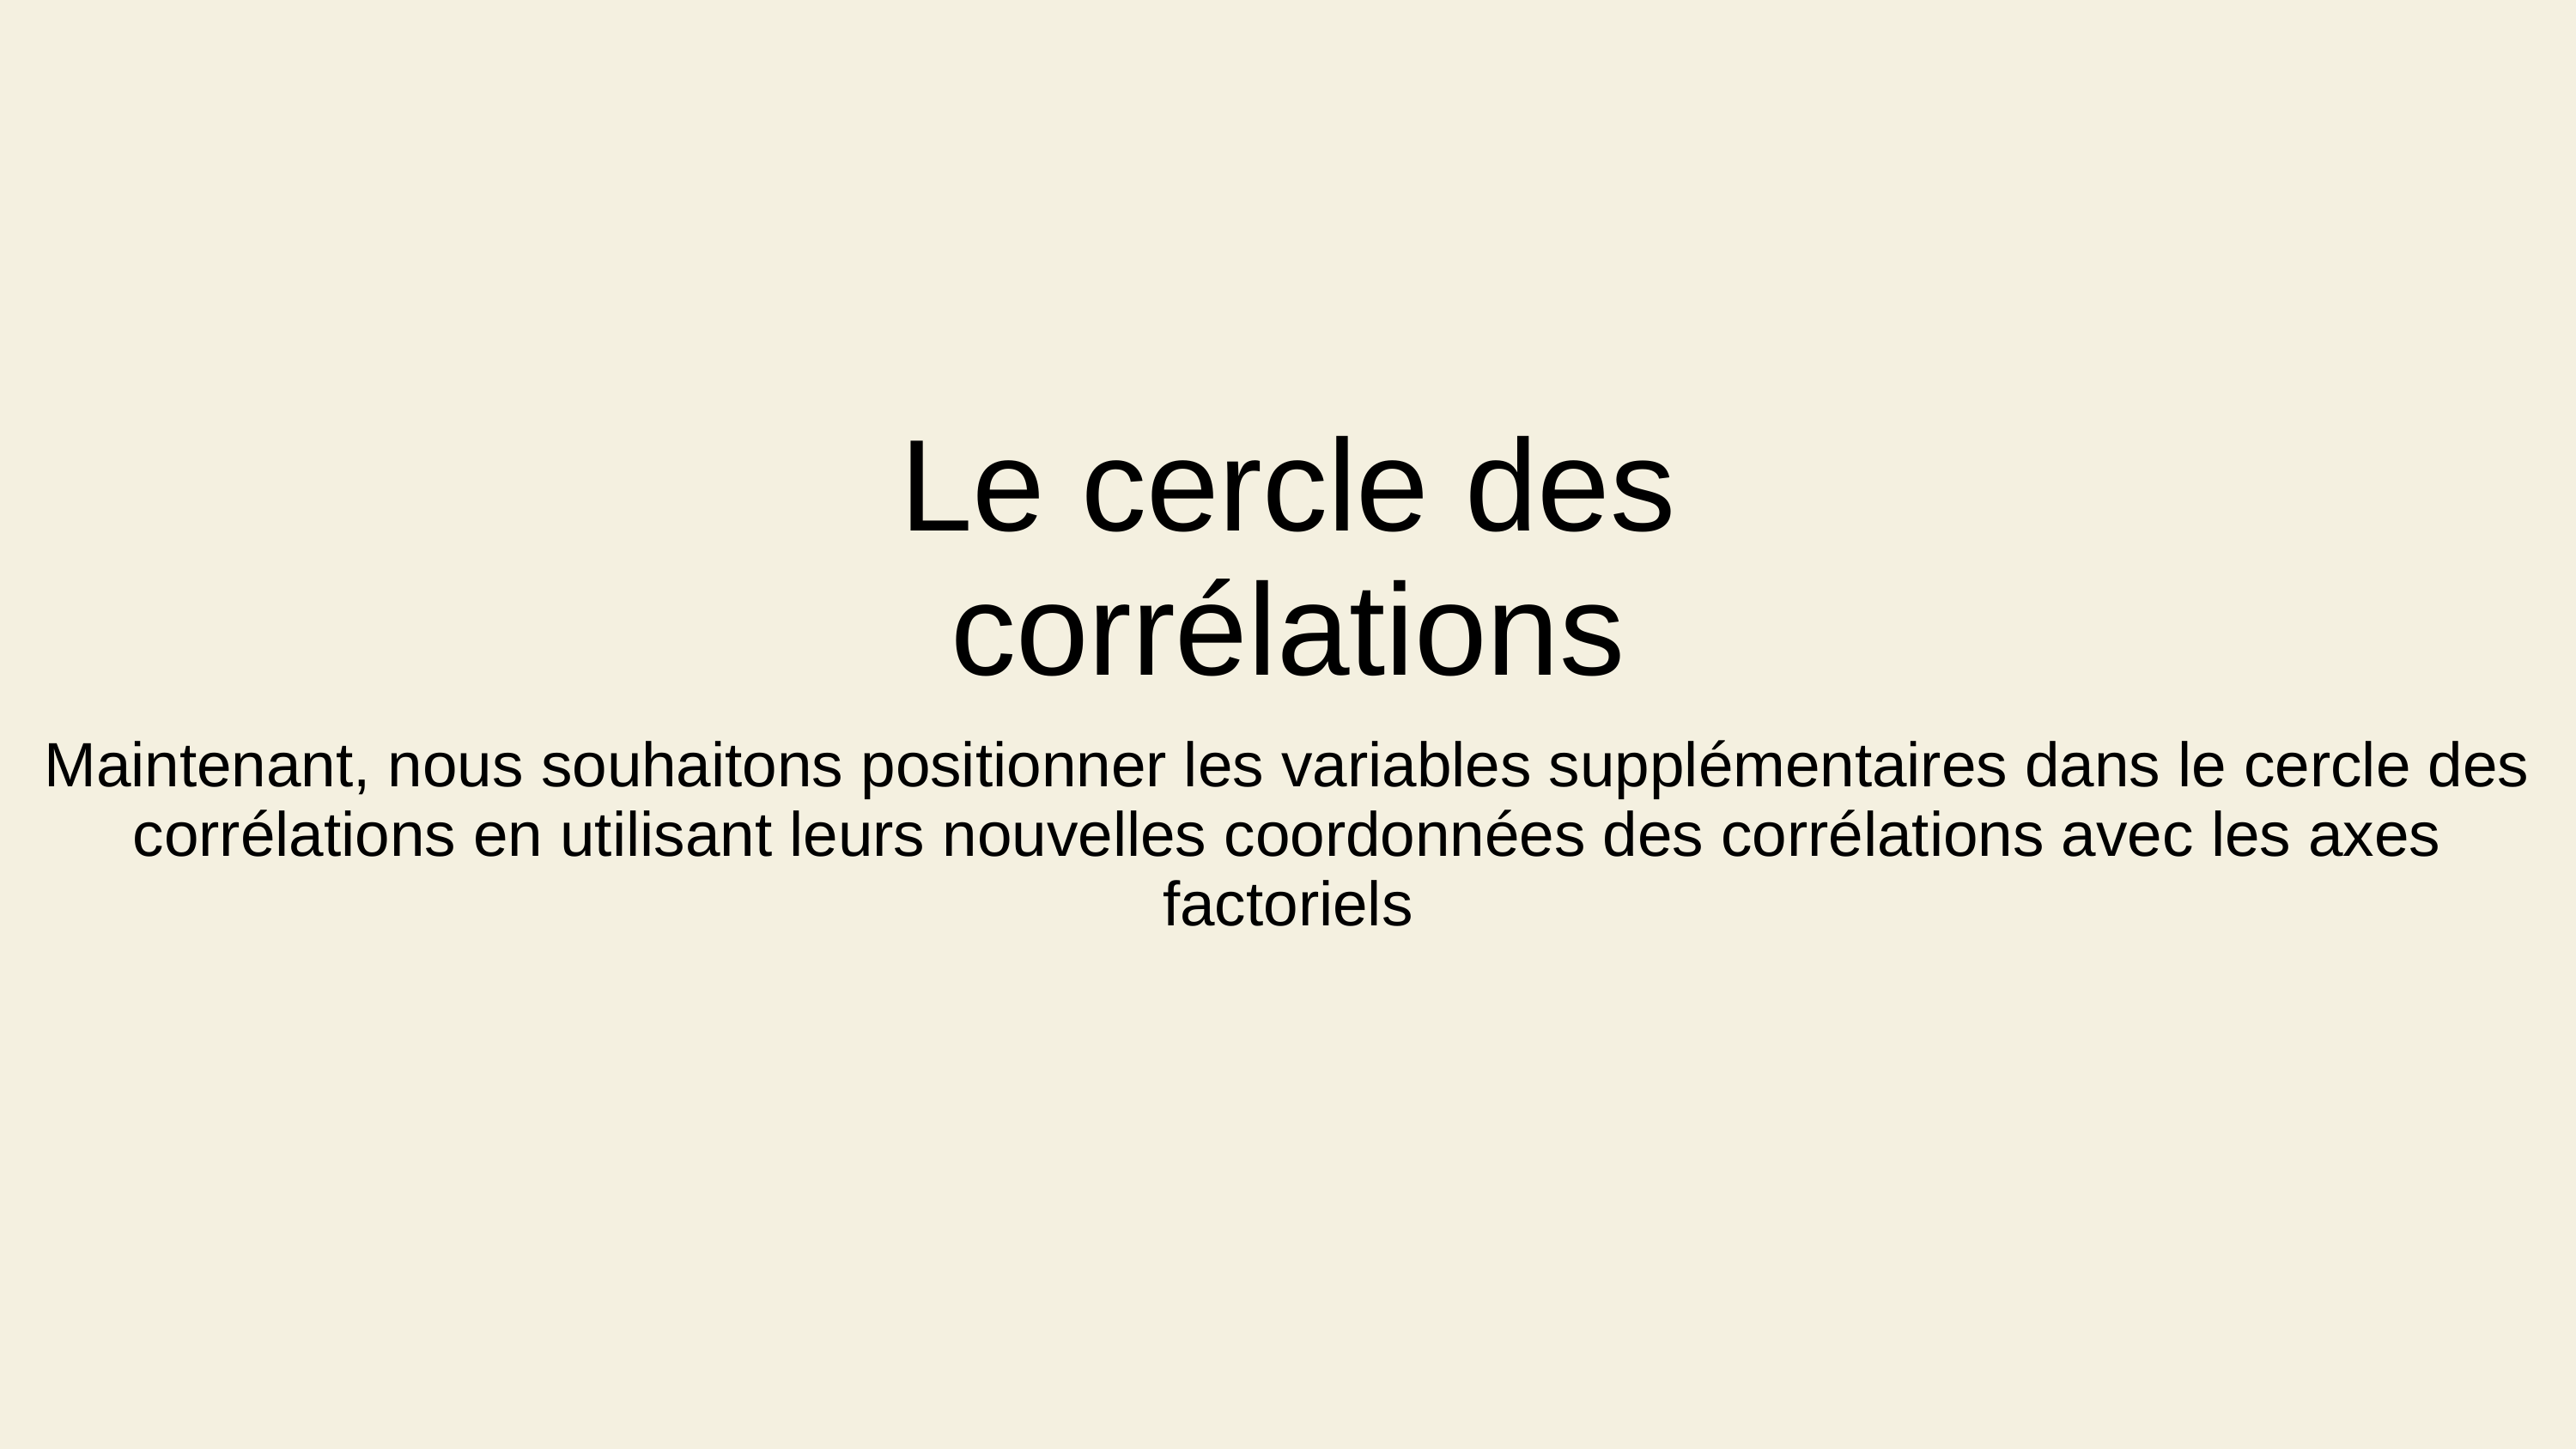

Le cercle des corrélations
Maintenant, nous souhaitons positionner les variables supplémentaires dans le cercle des corrélations en utilisant leurs nouvelles coordonnées des corrélations avec les axes factoriels